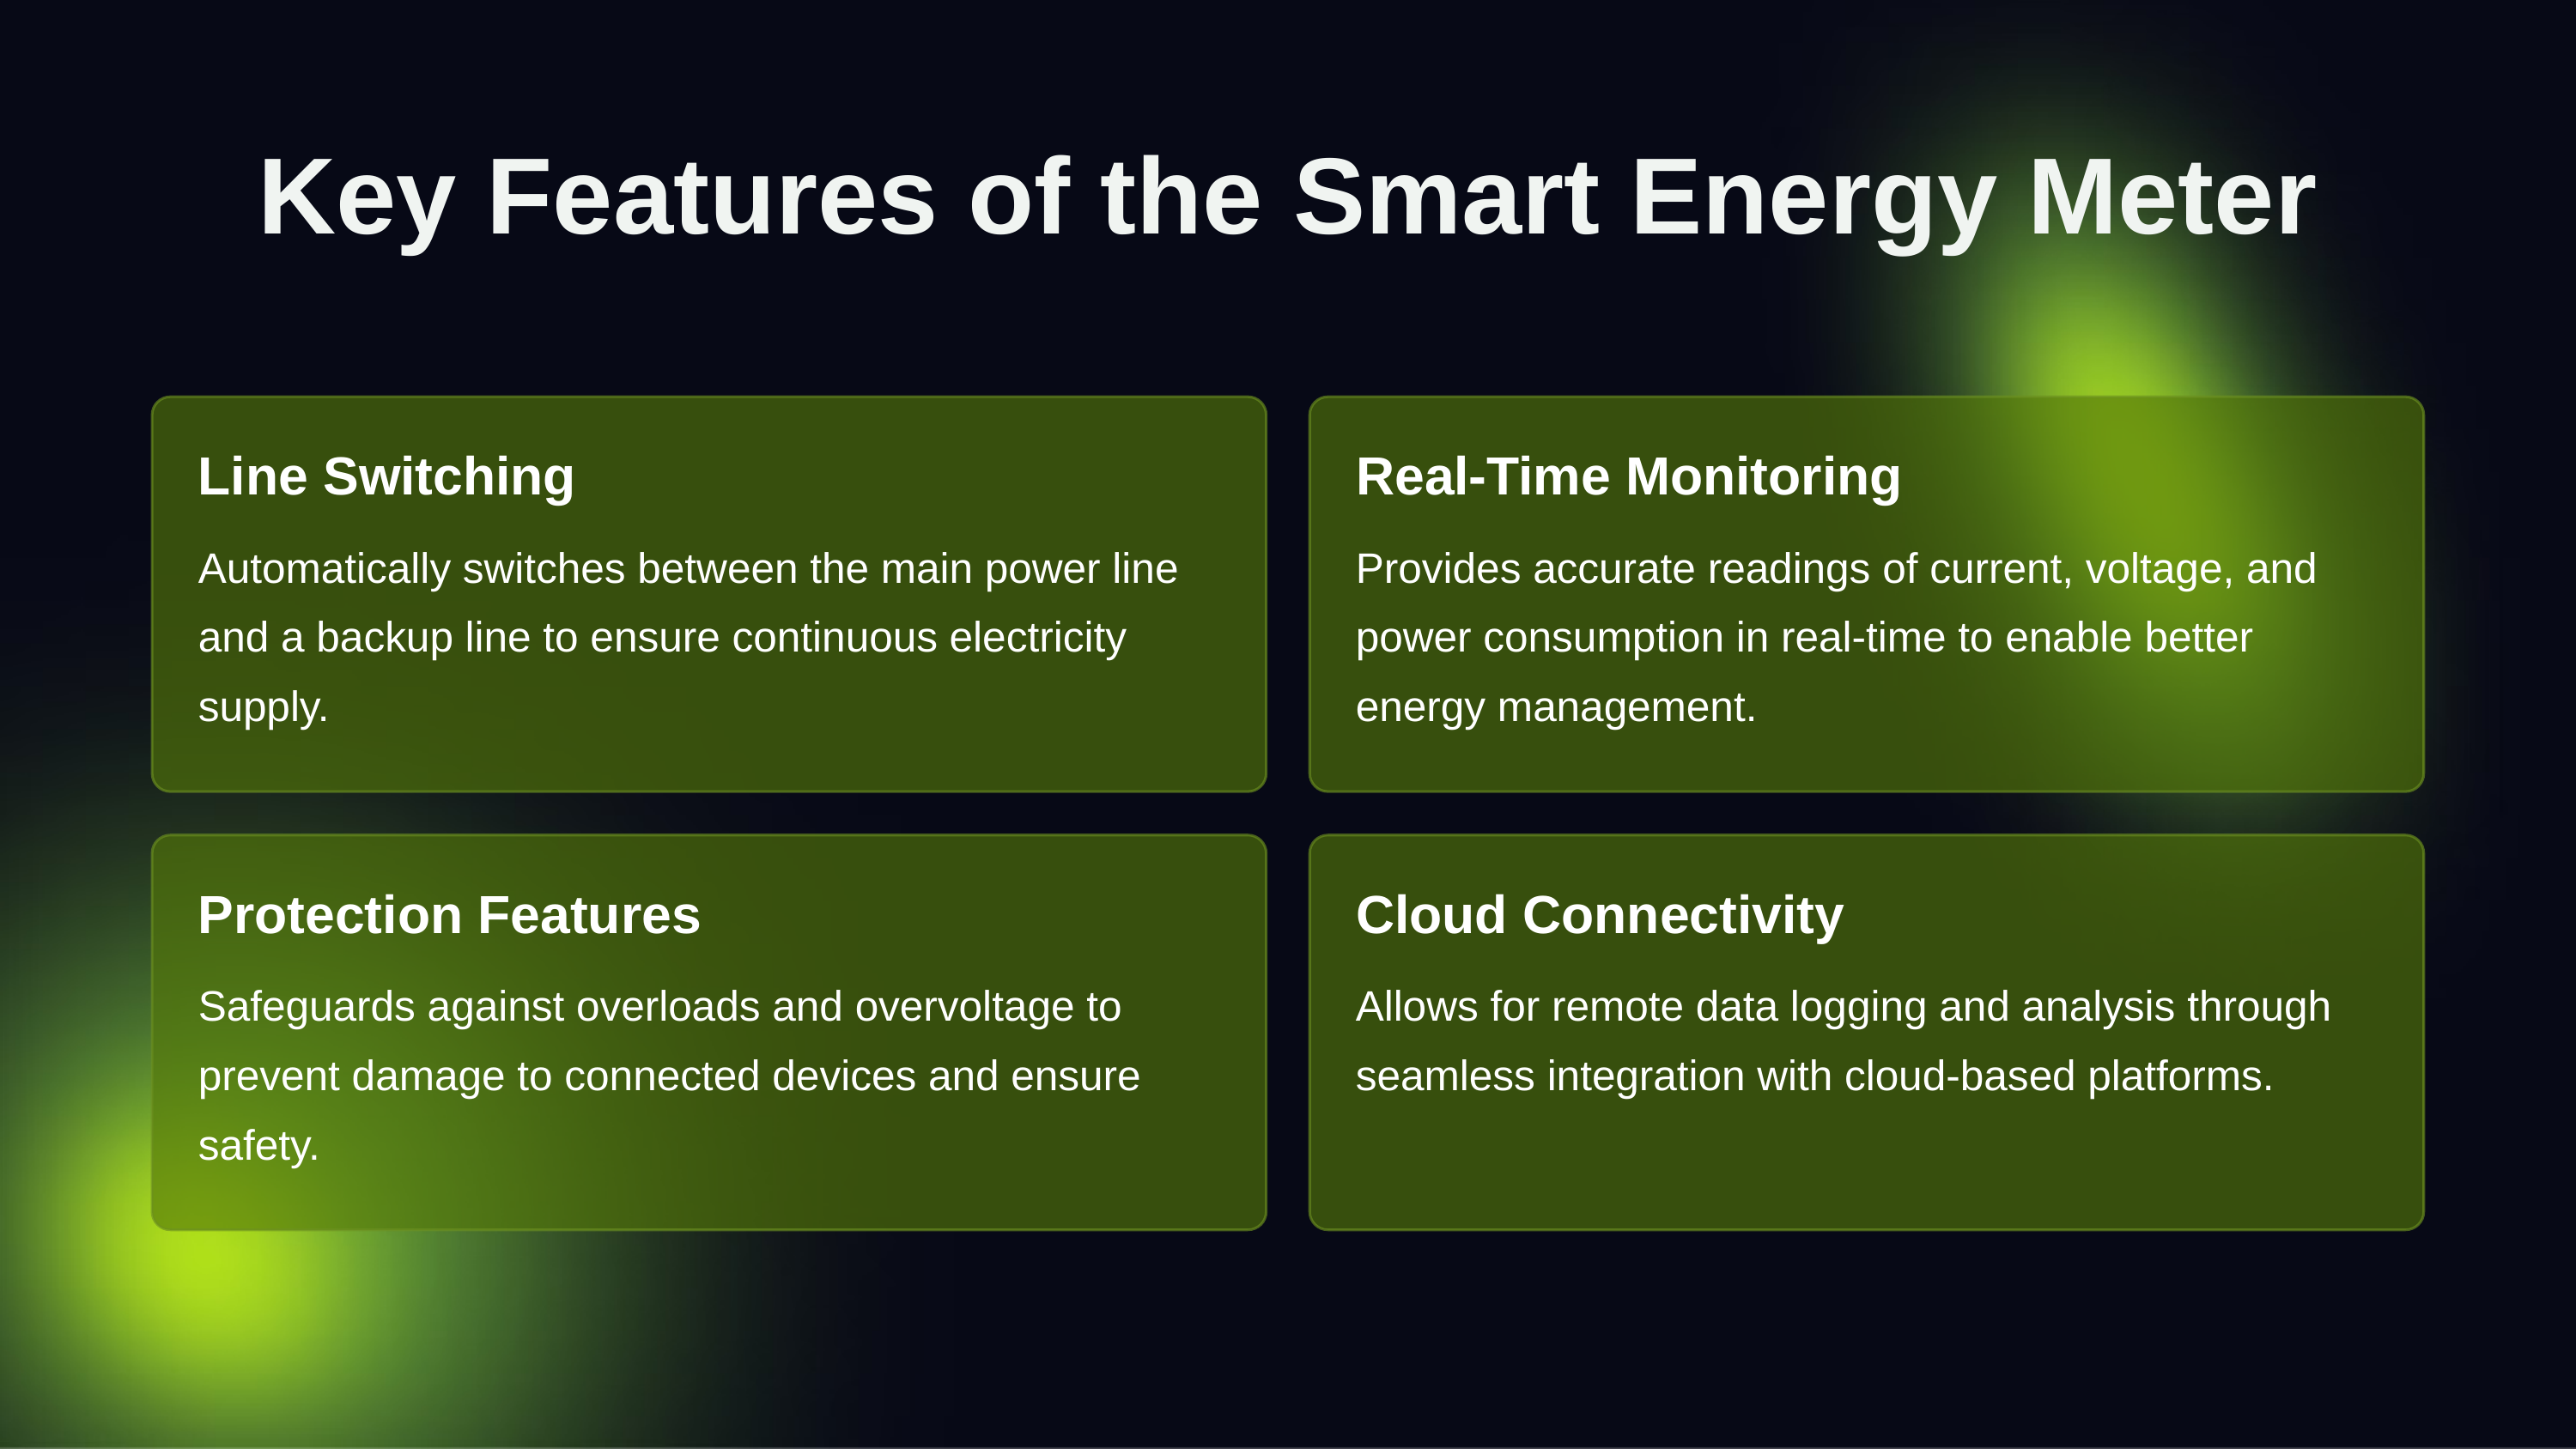

Key Features of the Smart Energy Meter

Line Switching
Real-Time Monitoring
Automatically switches between the main power line and a backup line to ensure continuous electricity supply.
Provides accurate readings of current, voltage, and power consumption in real-time to enable better energy management.

Protection Features
Cloud Connectivity
Safeguards against overloads and overvoltage to prevent damage to connected devices and ensure safety.
Allows for remote data logging and analysis through seamless integration with cloud-based platforms.